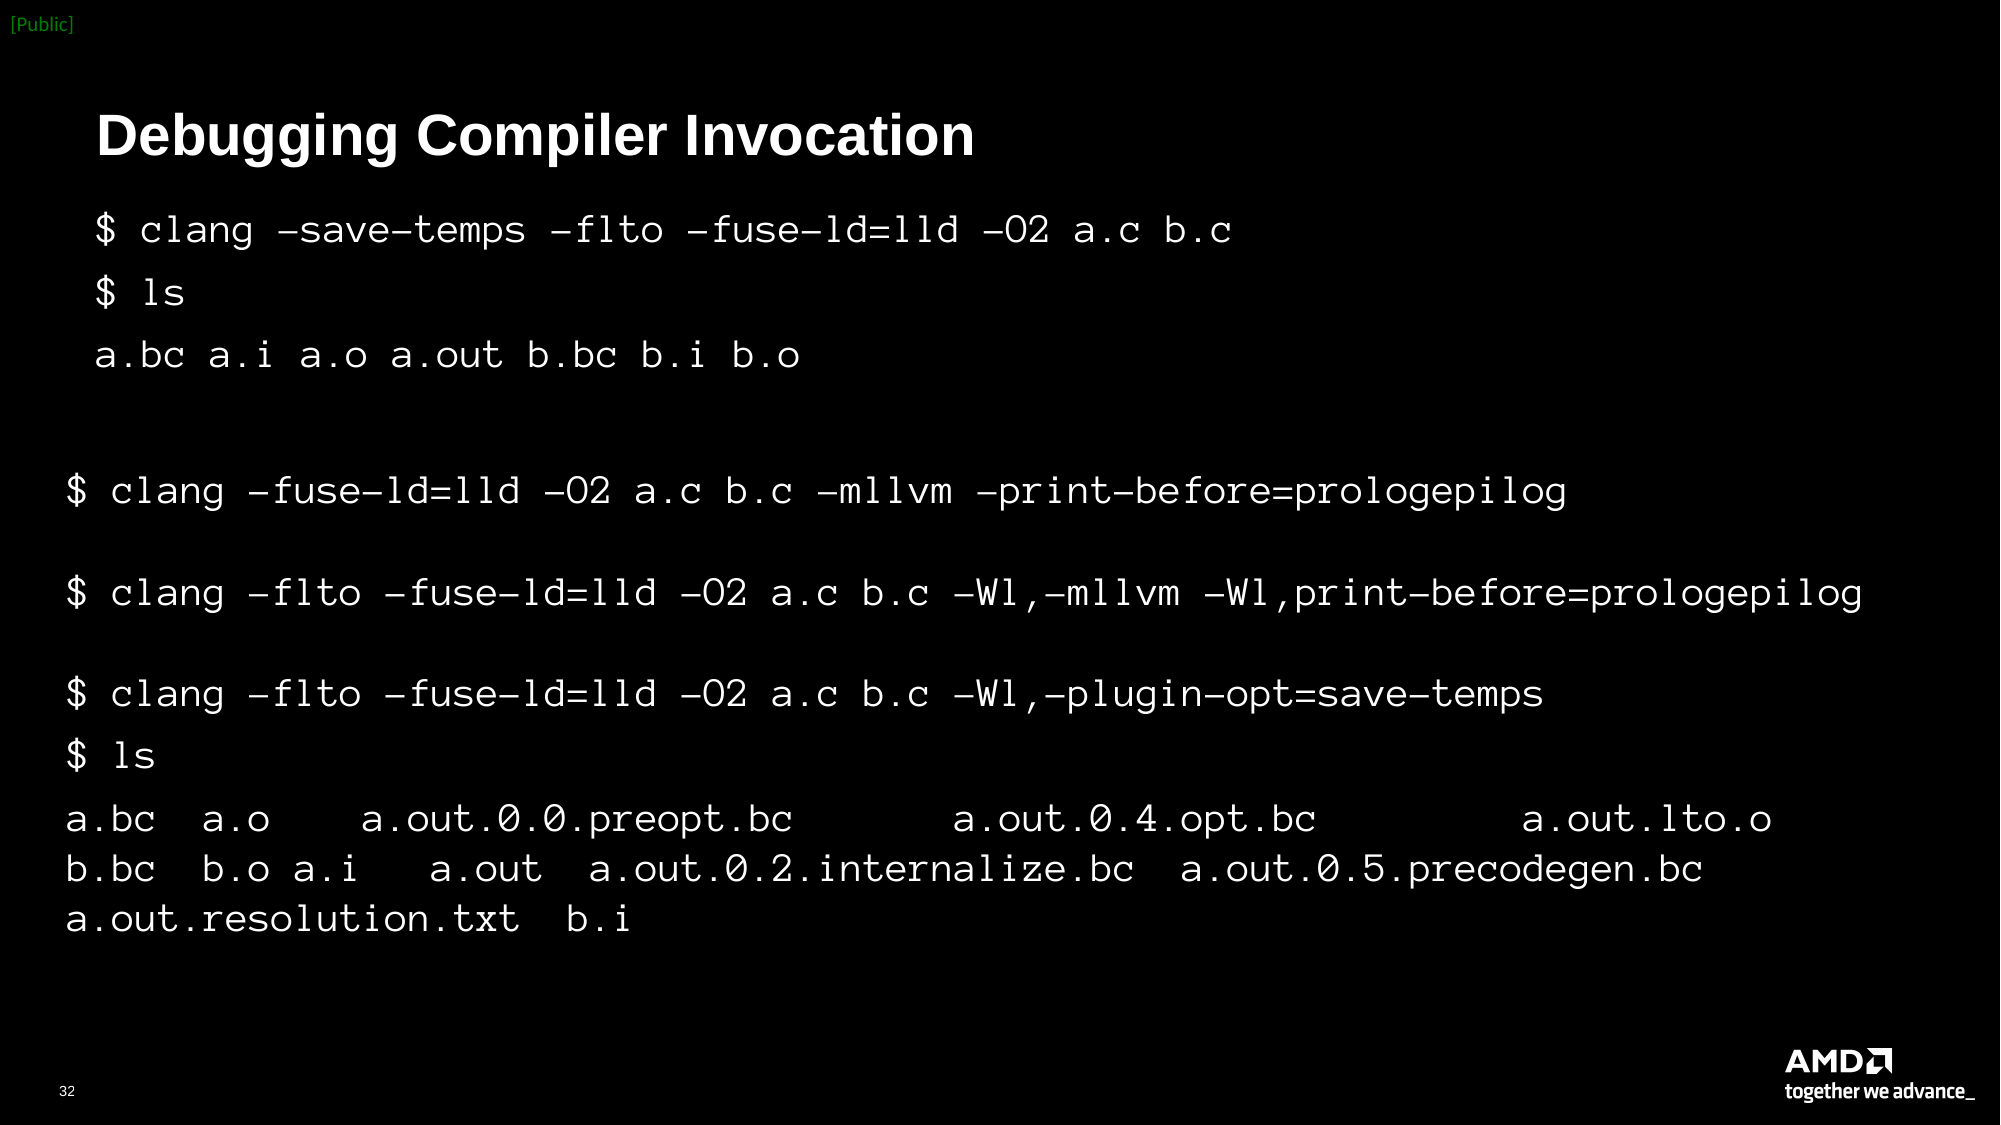

# Debugging Compiler Invocation
$ clang –save-temps -flto -fuse-ld=lld -O2 a.c b.c
$ ls
a.bc a.i a.o a.out b.bc b.i b.o

$ clang -fuse-ld=lld -O2 a.c b.c –mllvm –print-before=prologepilog

$ clang –flto -fuse-ld=lld -O2 a.c b.c –Wl,–mllvm -Wl,print-before=prologepilog

$ clang –flto -fuse-ld=lld -O2 a.c b.c –Wl,-plugin-opt=save-temps
$ ls
a.bc  a.o    a.out.0.0.preopt.bc       a.out.0.4.opt.bc         a.out.lto.o           b.bc  b.o a.i   a.out  a.out.0.2.internalize.bc  a.out.0.5.precodegen.bc  a.out.resolution.txt  b.i